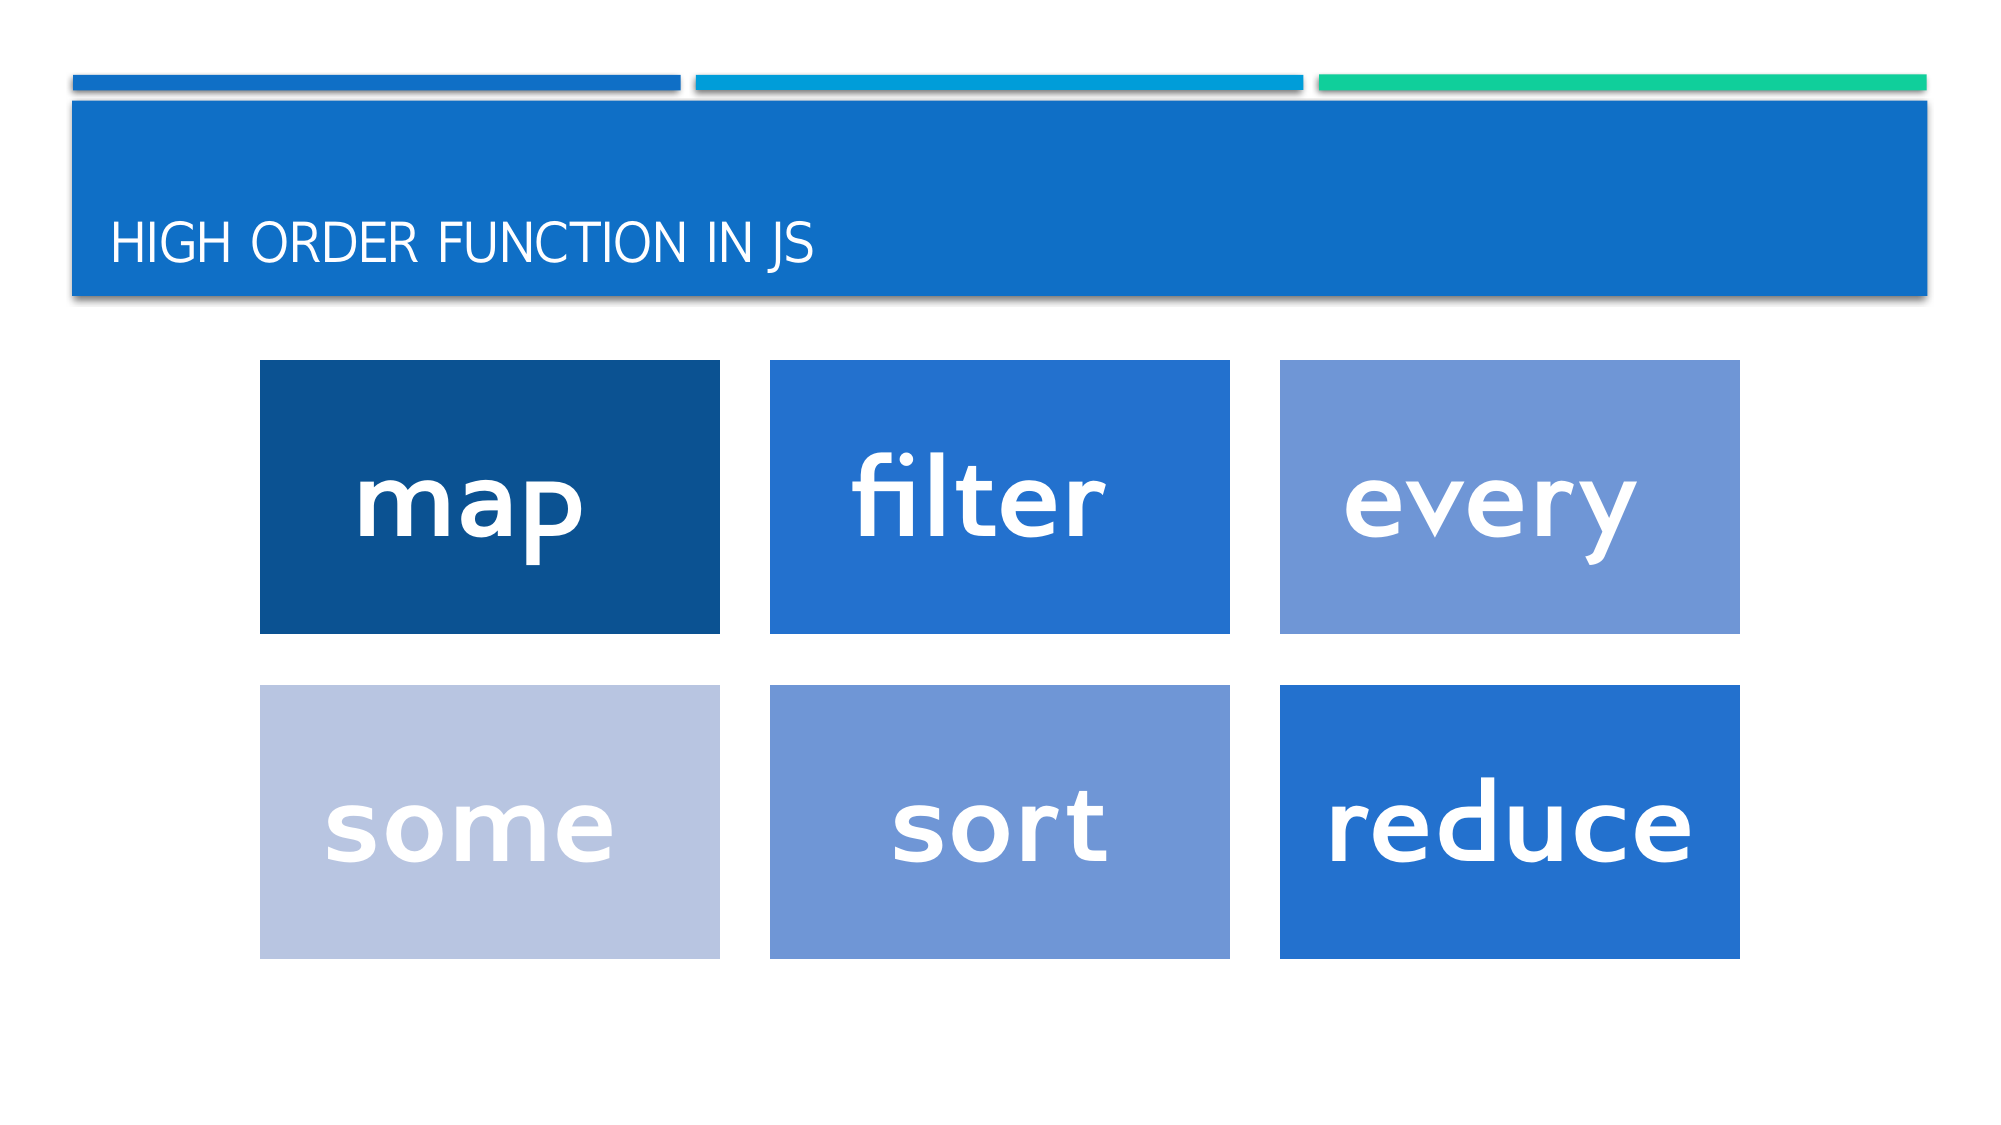

# High order function in js
map
filter
every
some
sort
reduce